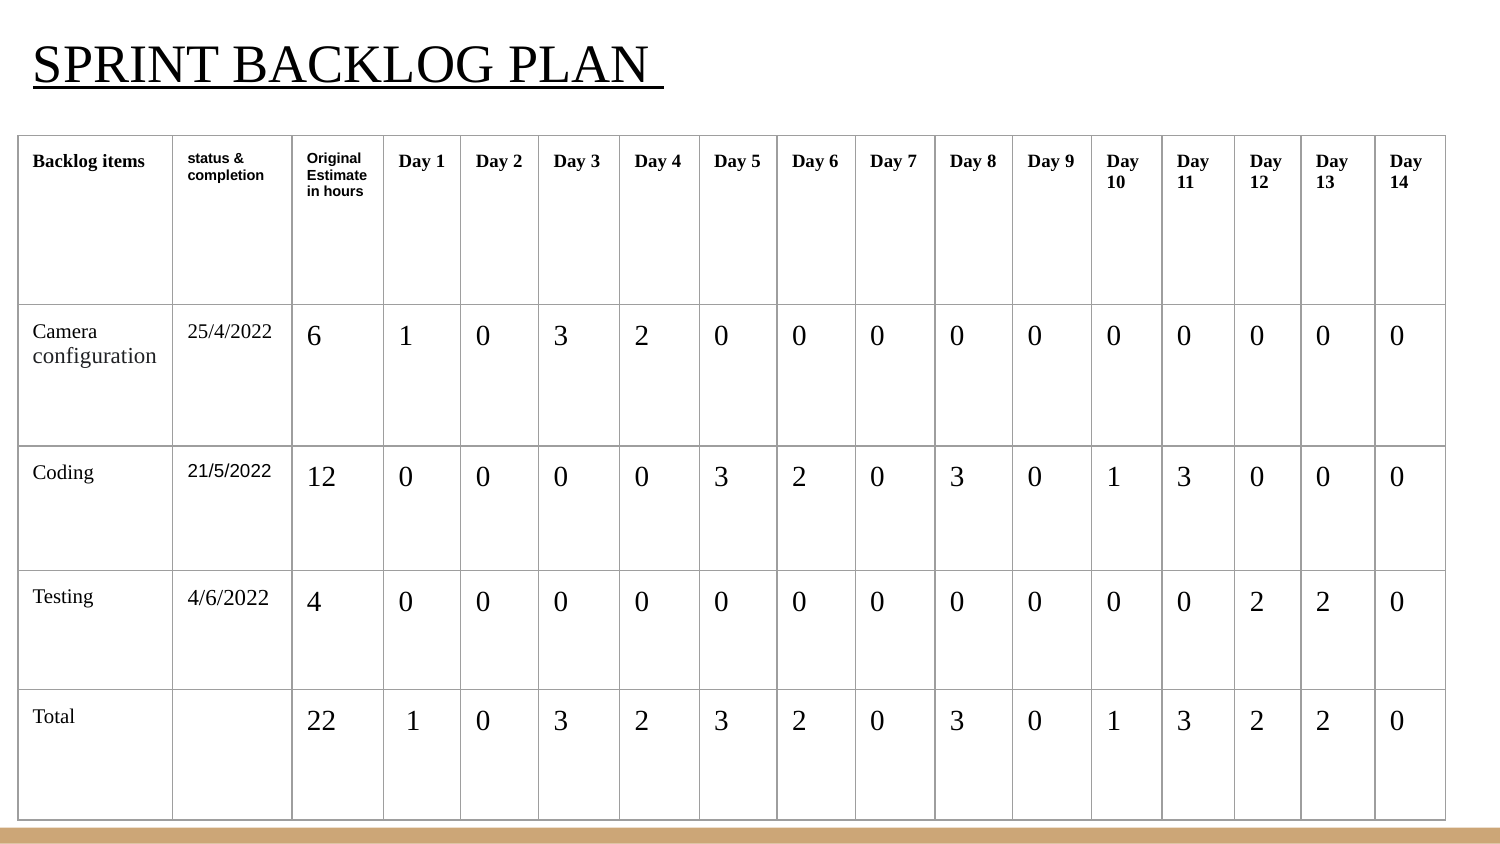

# SPRINT BACKLOG PLAN
| Backlog items | status & completion | Original Estimate in hours | Day 1 | Day 2 | Day 3 | Day 4 | Day 5 | Day 6 | Day 7 | Day 8 | Day 9 | Day 10 | Day 11 | Day 12 | Day 13 | Day 14 |
| --- | --- | --- | --- | --- | --- | --- | --- | --- | --- | --- | --- | --- | --- | --- | --- | --- |
| Camera configuration | 25/4/2022 | 6 | 1 | 0 | 3 | 2 | 0 | 0 | 0 | 0 | 0 | 0 | 0 | 0 | 0 | 0 |
| Coding | 21/5/2022 | 12 | 0 | 0 | 0 | 0 | 3 | 2 | 0 | 3 | 0 | 1 | 3 | 0 | 0 | 0 |
| Testing | 4/6/2022 | 4 | 0 | 0 | 0 | 0 | 0 | 0 | 0 | 0 | 0 | 0 | 0 | 2 | 2 | 0 |
| Total |  | 22 | 1 | 0 | 3 | 2 | 3 | 2 | 0 | 3 | 0 | 1 | 3 | 2 | 2 | 0 |